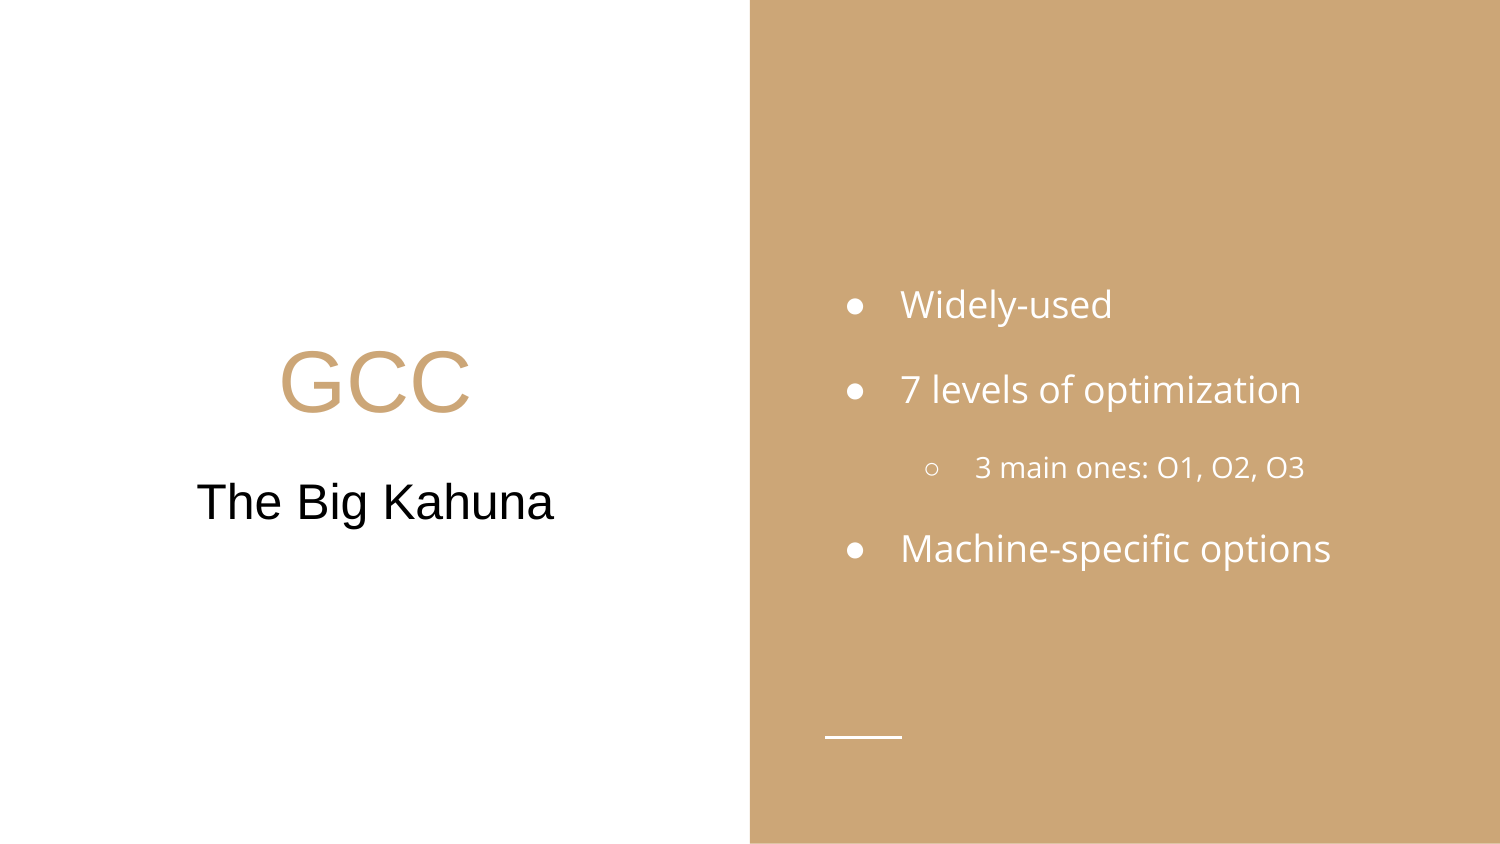

Widely-used
7 levels of optimization
3 main ones: O1, O2, O3
Machine-specific options
# GCC
The Big Kahuna